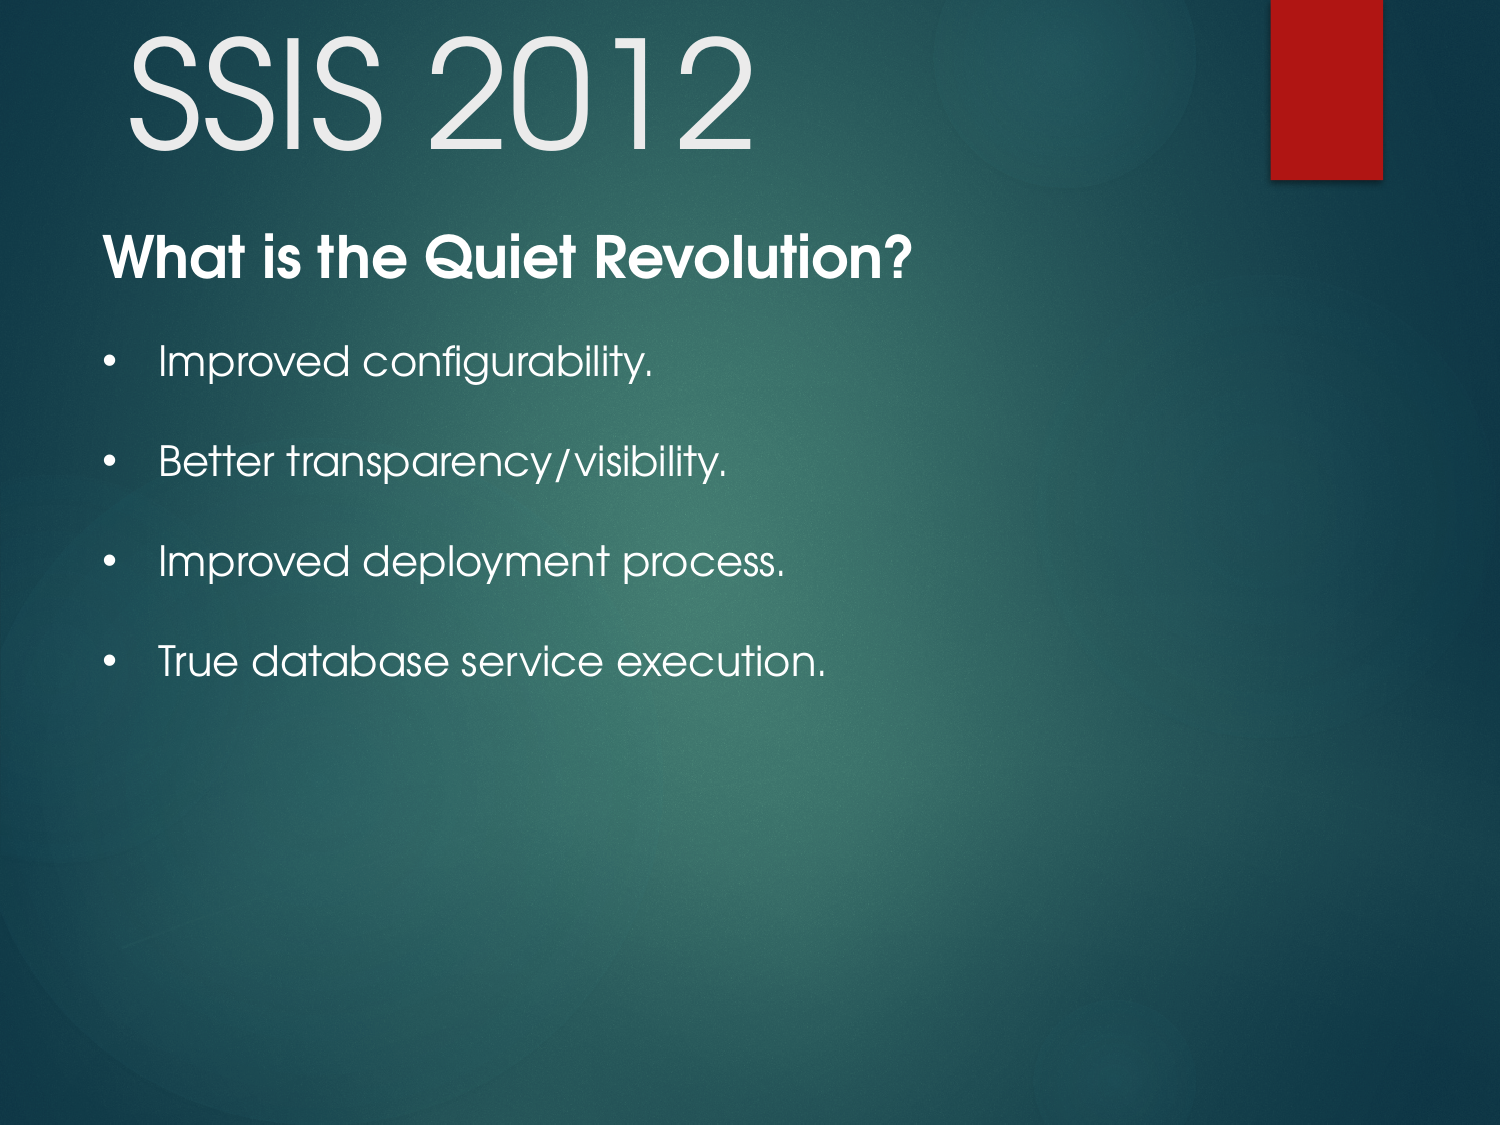

# SSIS 2012
What is the Quiet Revolution?

Improved configurability.

Better transparency/visibility.

Improved deployment process.

True database service execution.